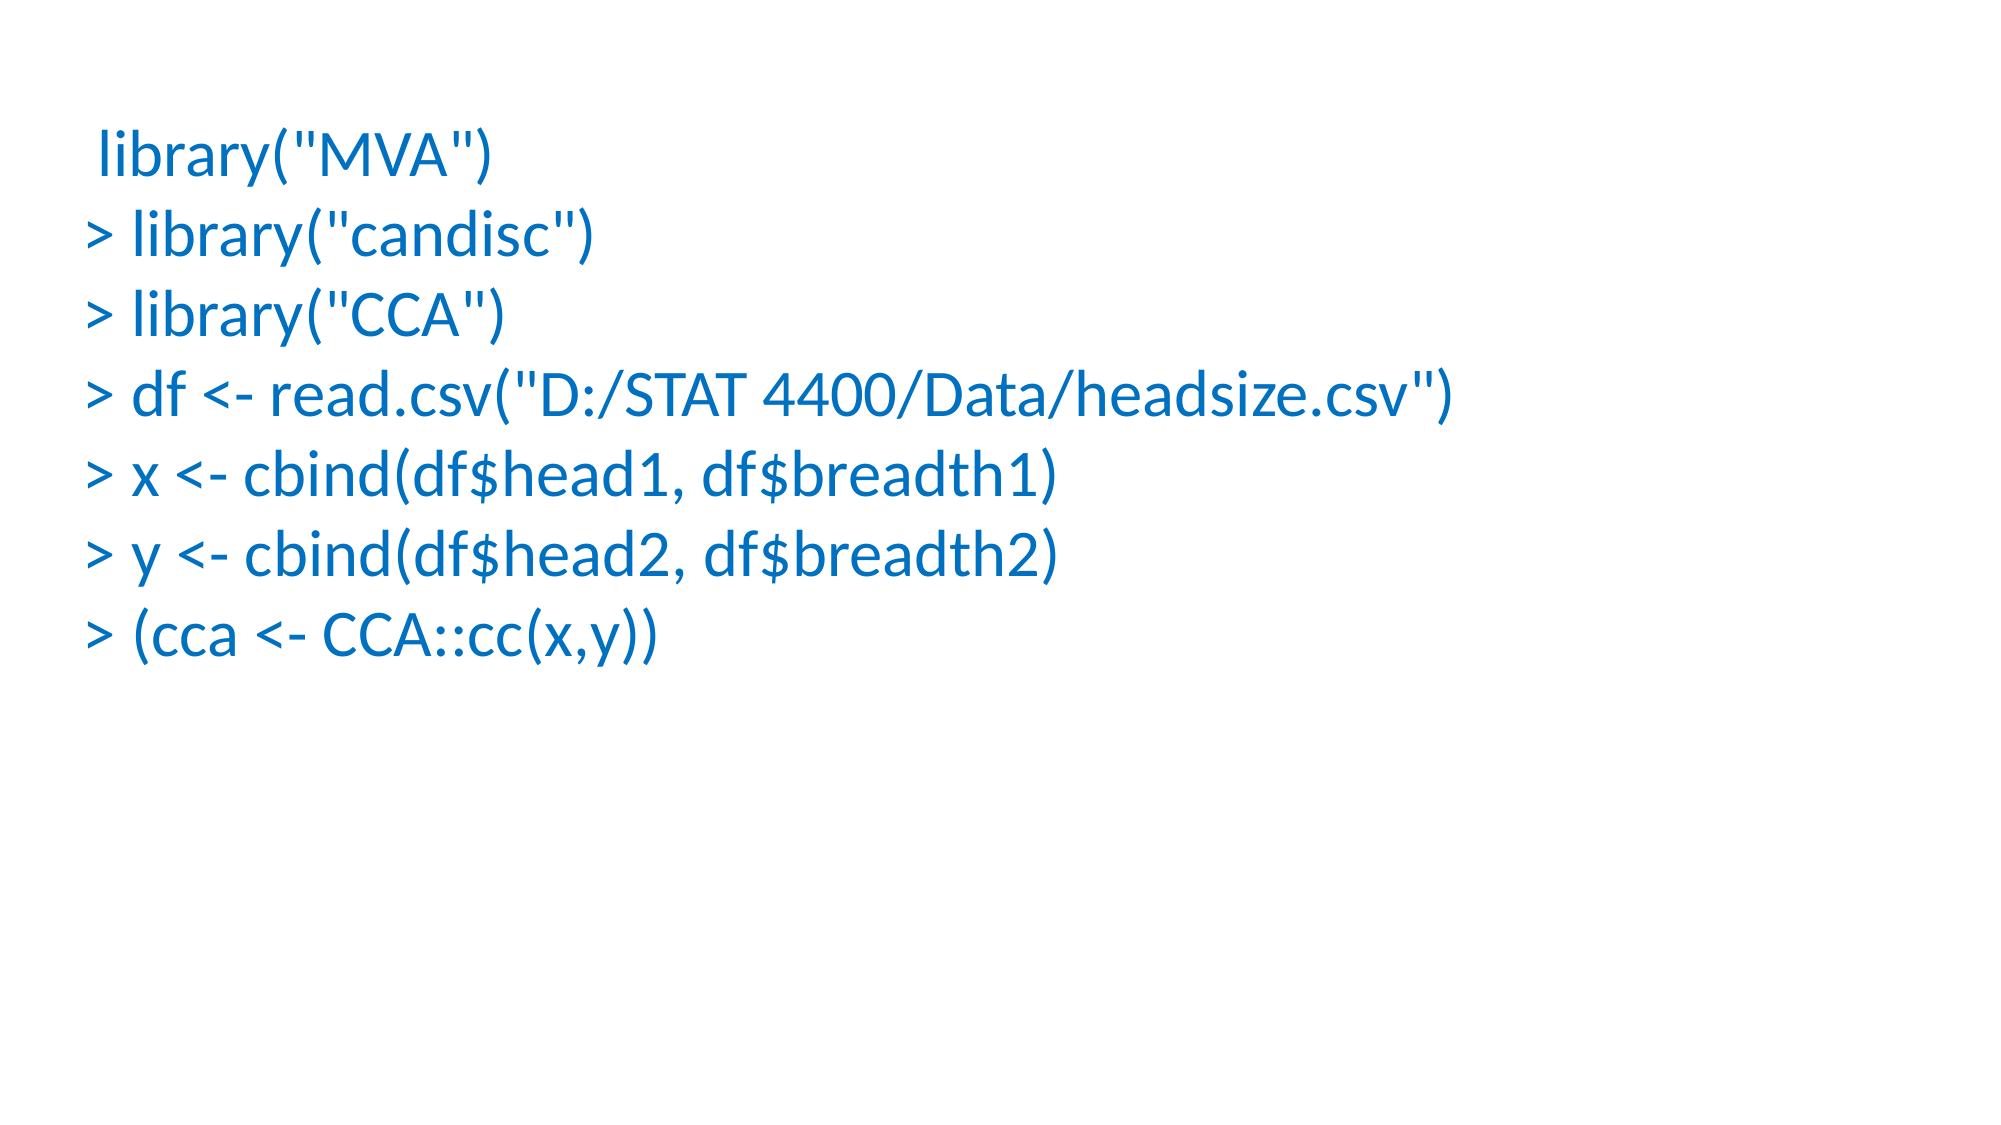

library("MVA")
> library("candisc")
> library("CCA")
> df <- read.csv("D:/STAT 4400/Data/headsize.csv")
> x <- cbind(df$head1, df$breadth1)
> y <- cbind(df$head2, df$breadth2)
> (cca <- CCA::cc(x,y))